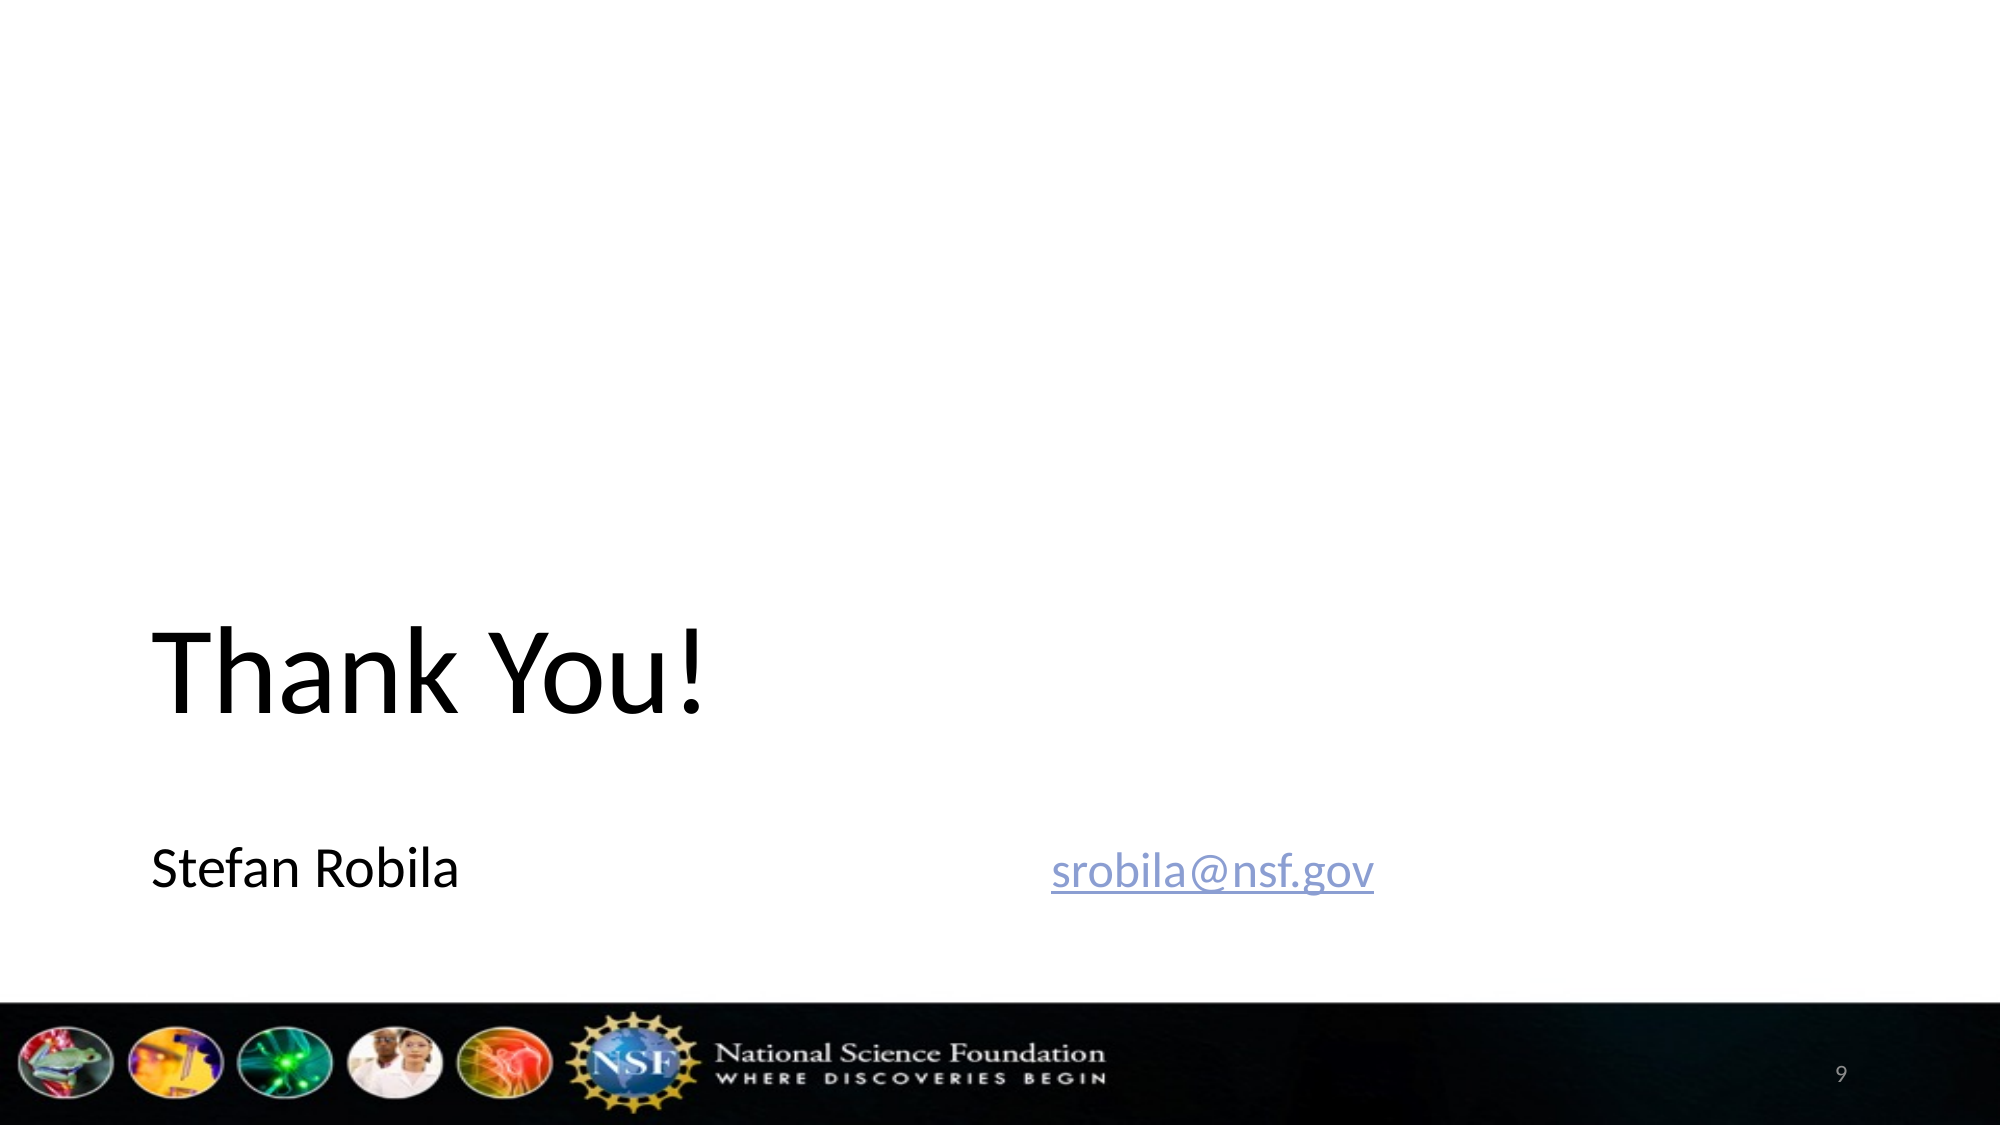

# Thank You!
Stefan Robila				srobila@nsf.gov
9